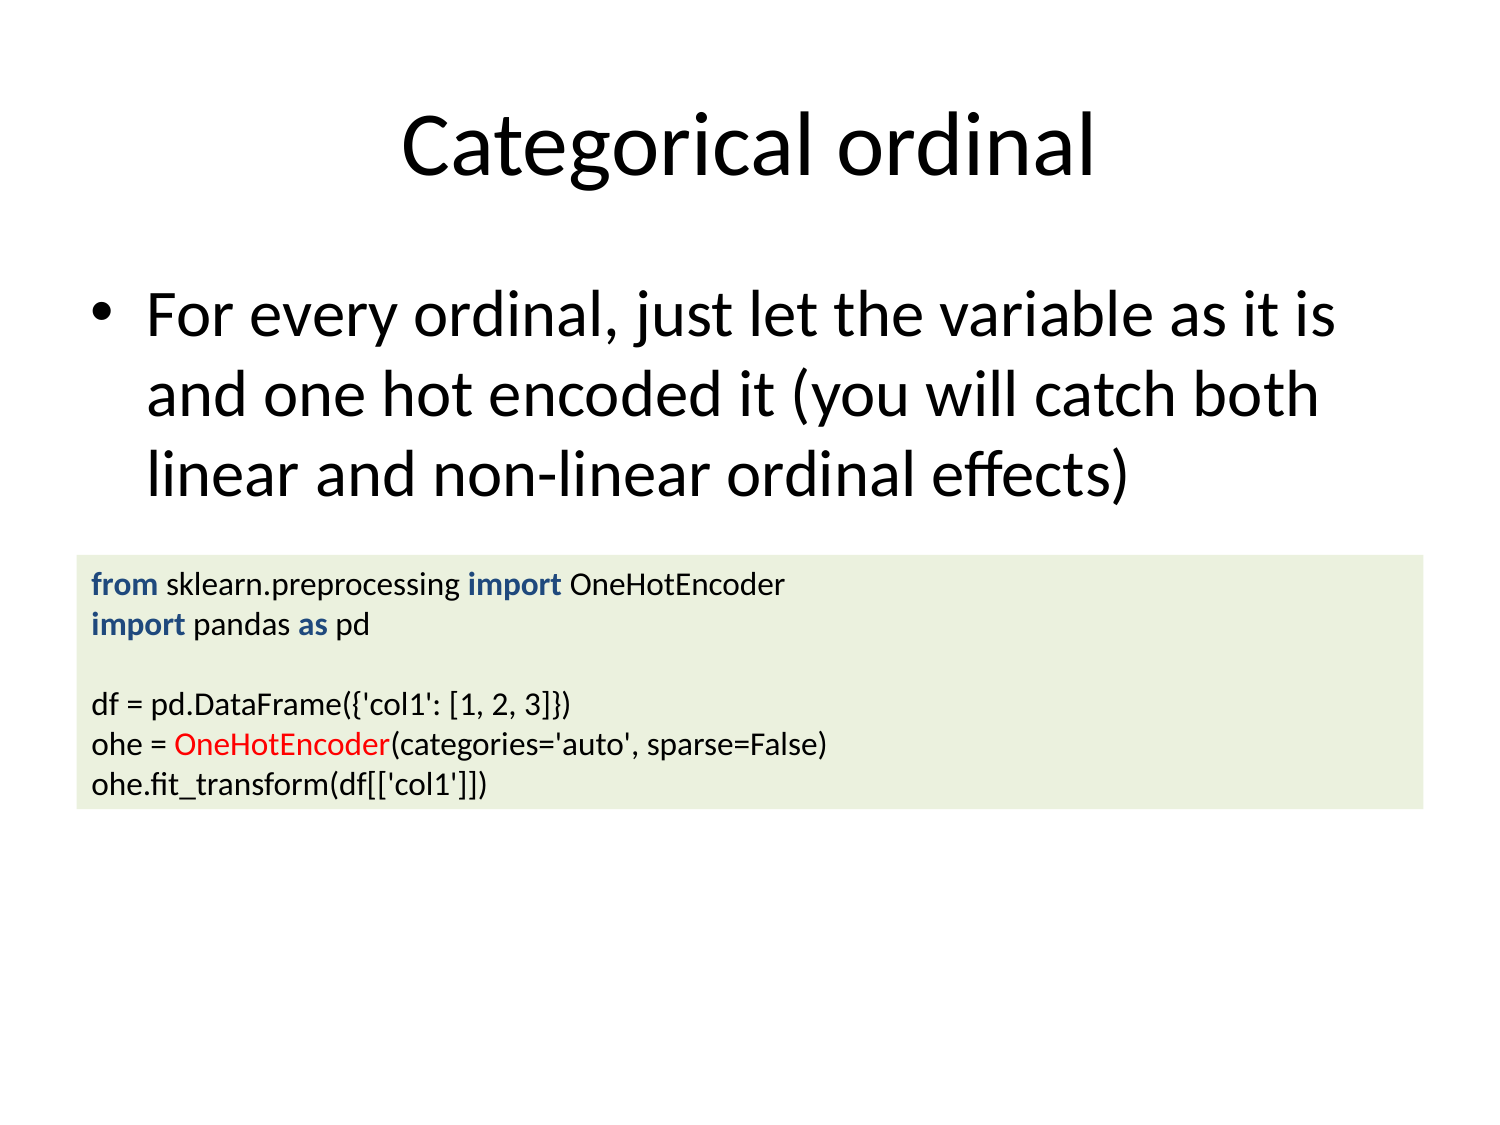

# Categorical ordinal
For every ordinal, just let the variable as it is and one hot encoded it (you will catch both linear and non-linear ordinal effects)
from sklearn.preprocessing import OneHotEncoder
import pandas as pd

df = pd.DataFrame({'col1': [1, 2, 3]})
ohe = OneHotEncoder(categories='auto', sparse=False)
ohe.fit_transform(df[['col1']])